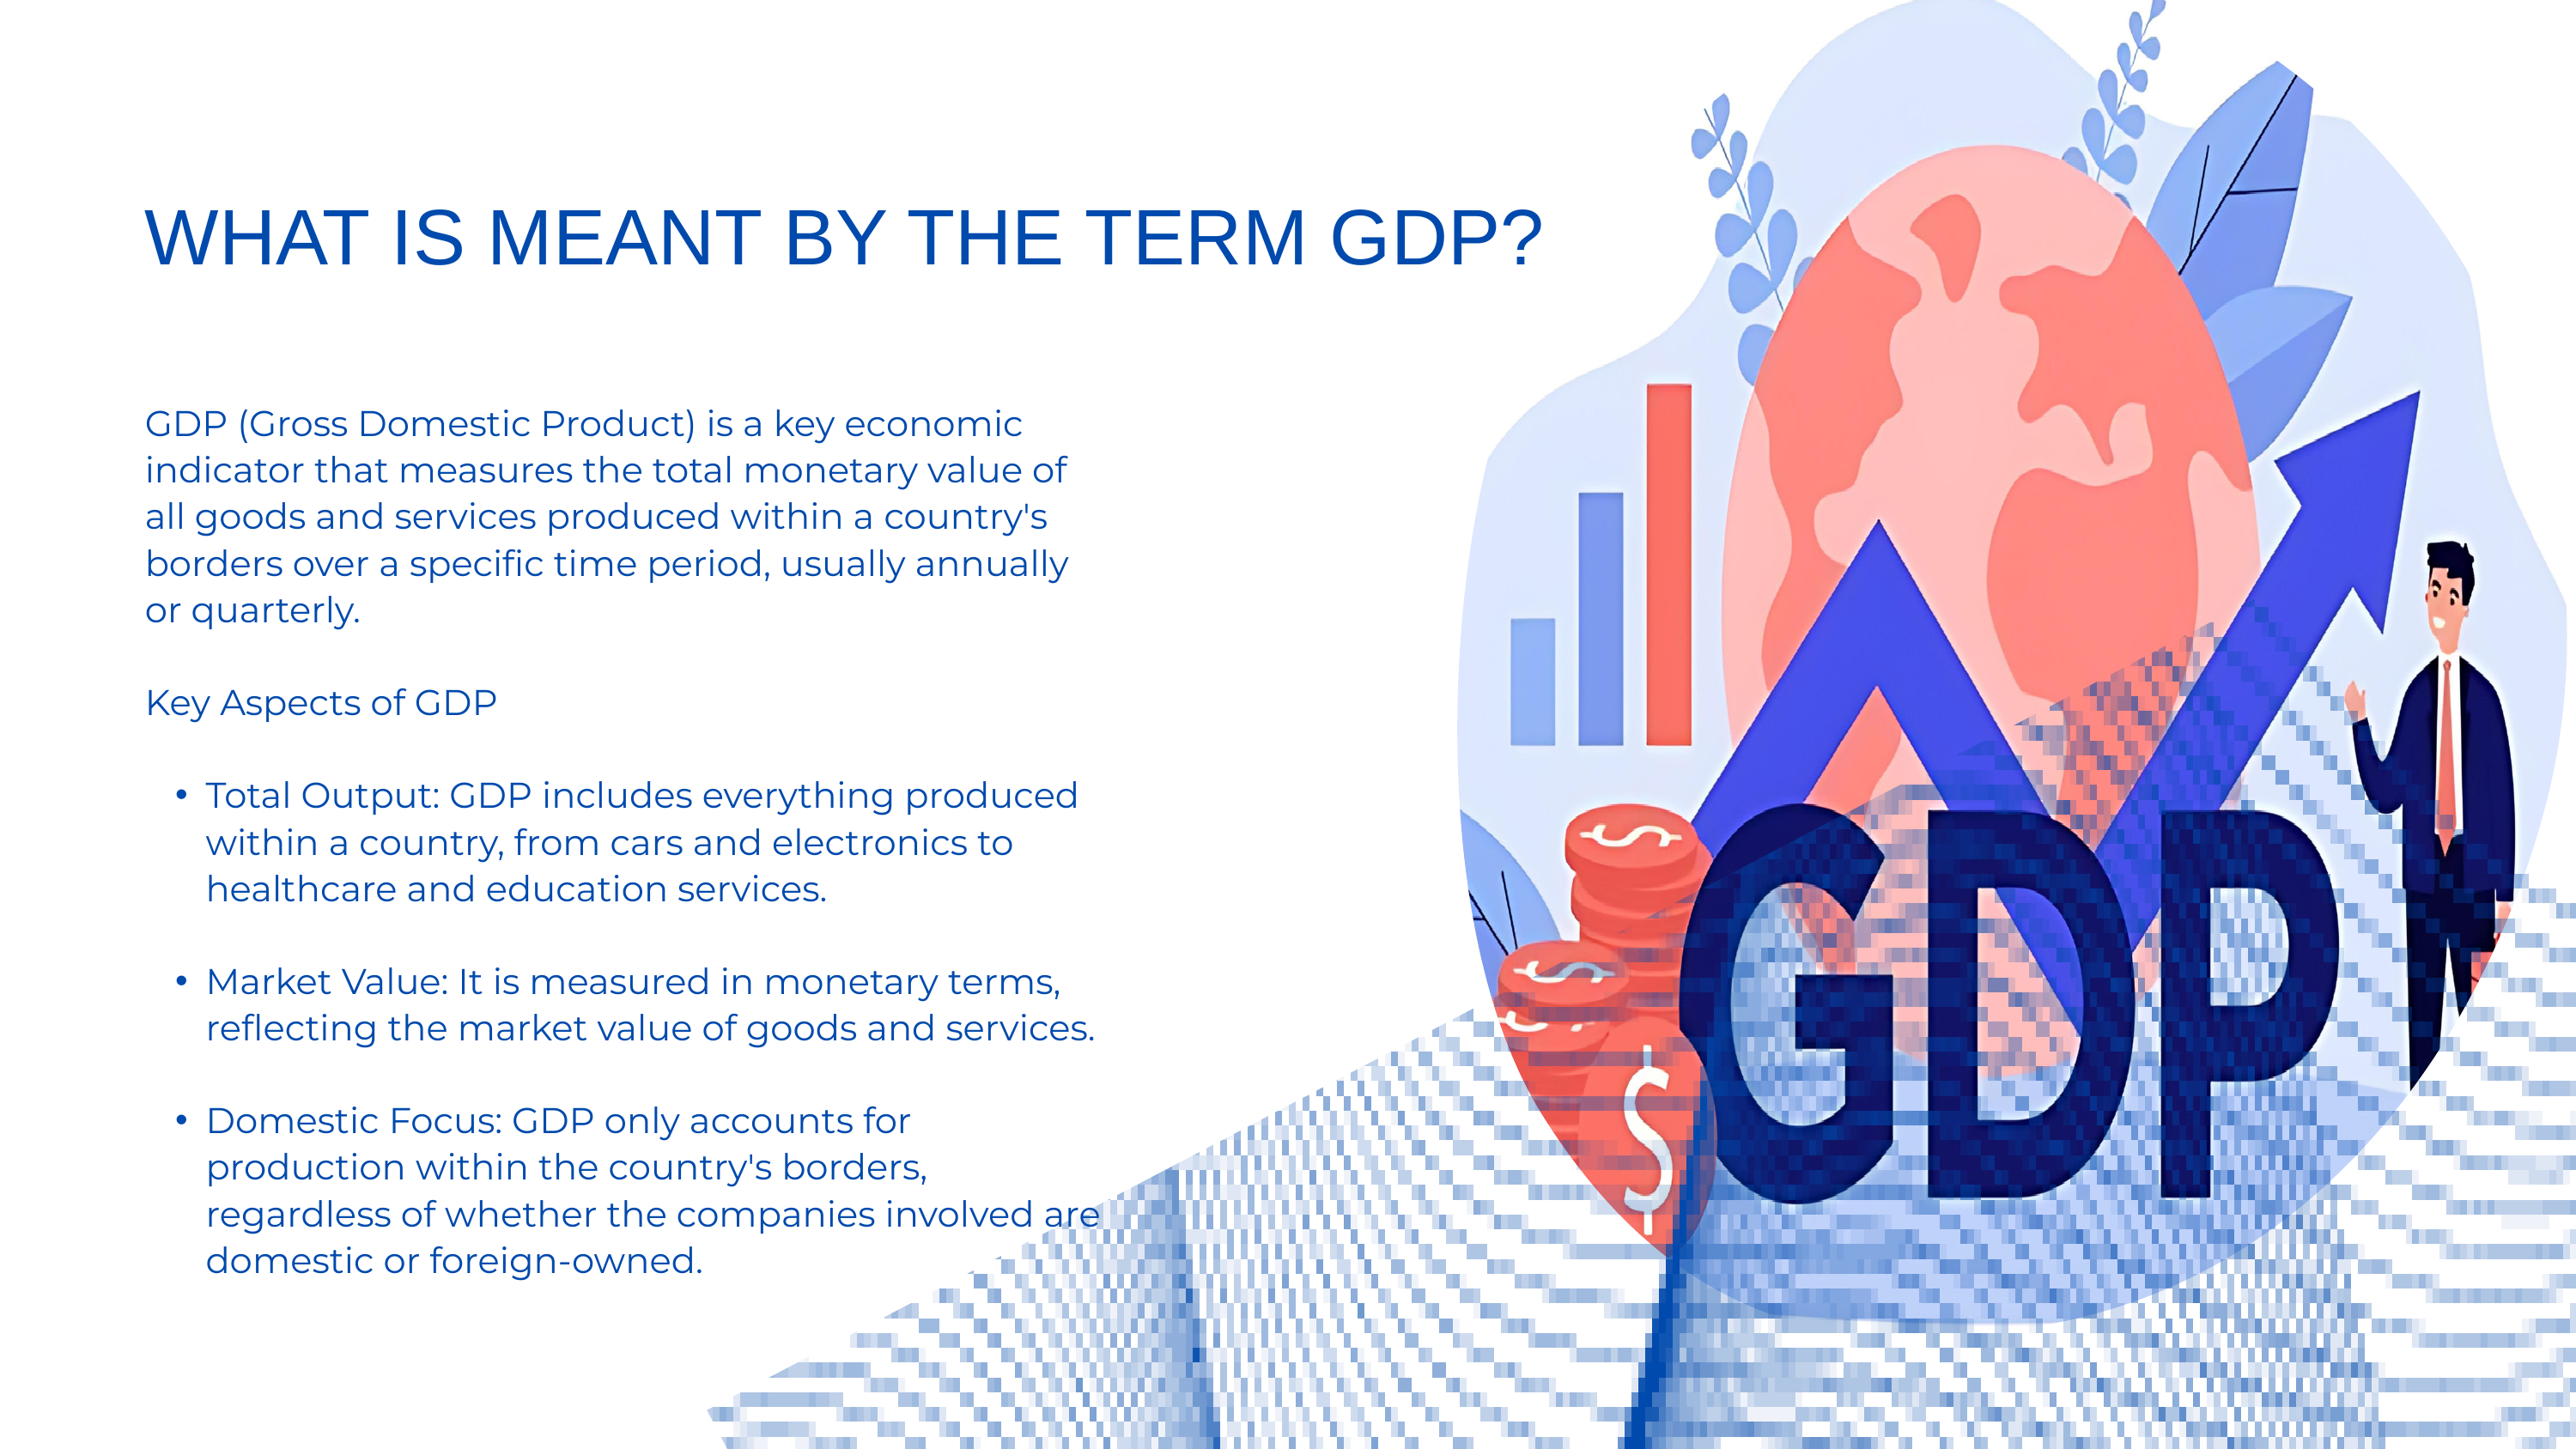

WHAT IS MEANT BY THE TERM GDP?
GDP (Gross Domestic Product) is a key economic indicator that measures the total monetary value of all goods and services produced within a country's borders over a specific time period, usually annually or quarterly.

Key Aspects of GDP

Total Output: GDP includes everything produced within a country, from cars and electronics to healthcare and education services.

Market Value: It is measured in monetary terms, reflecting the market value of goods and services.

Domestic Focus: GDP only accounts for production within the country's borders, regardless of whether the companies involved are domestic or foreign-owned.